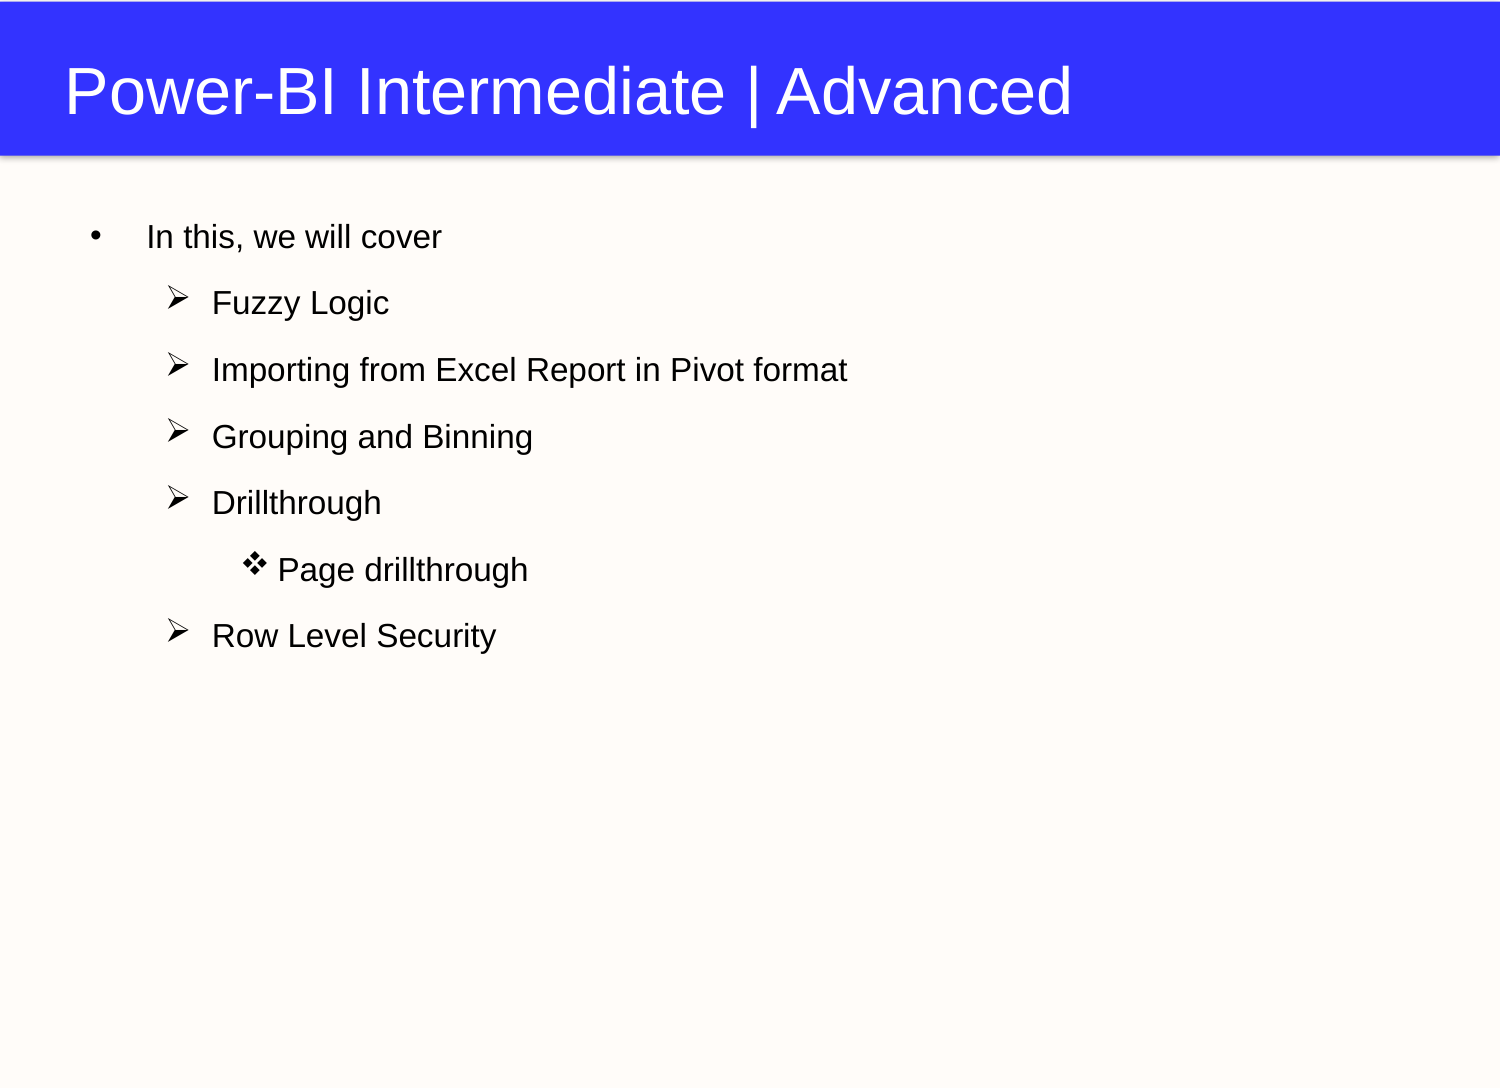

# Power-BI Intermediate | Advanced
In this, we will cover
Fuzzy Logic
Importing from Excel Report in Pivot format
Grouping and Binning
Drillthrough
Page drillthrough
Row Level Security